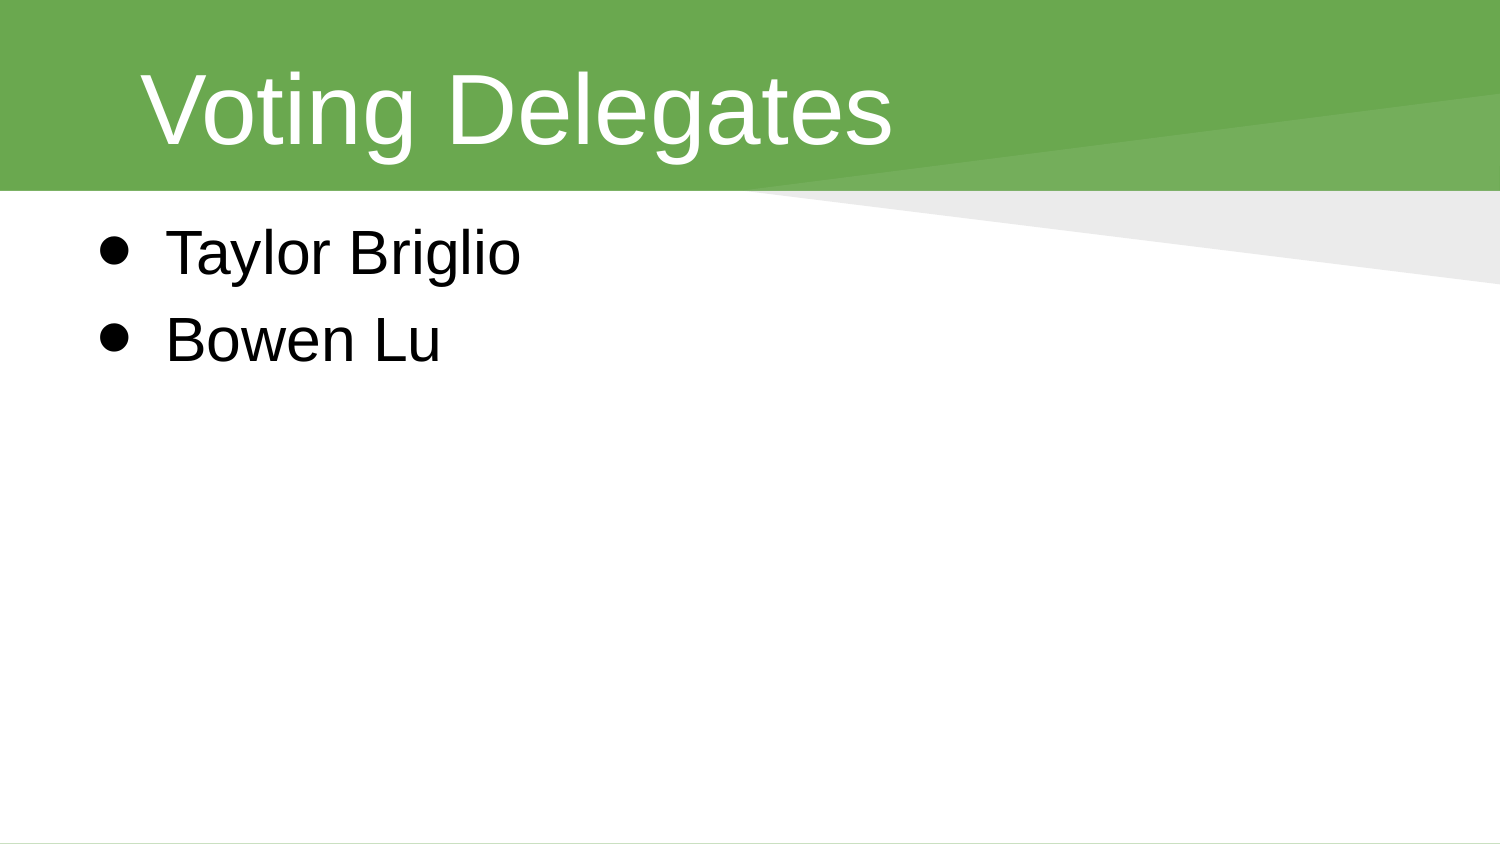

# Voting Delegates
Taylor Briglio
Bowen Lu